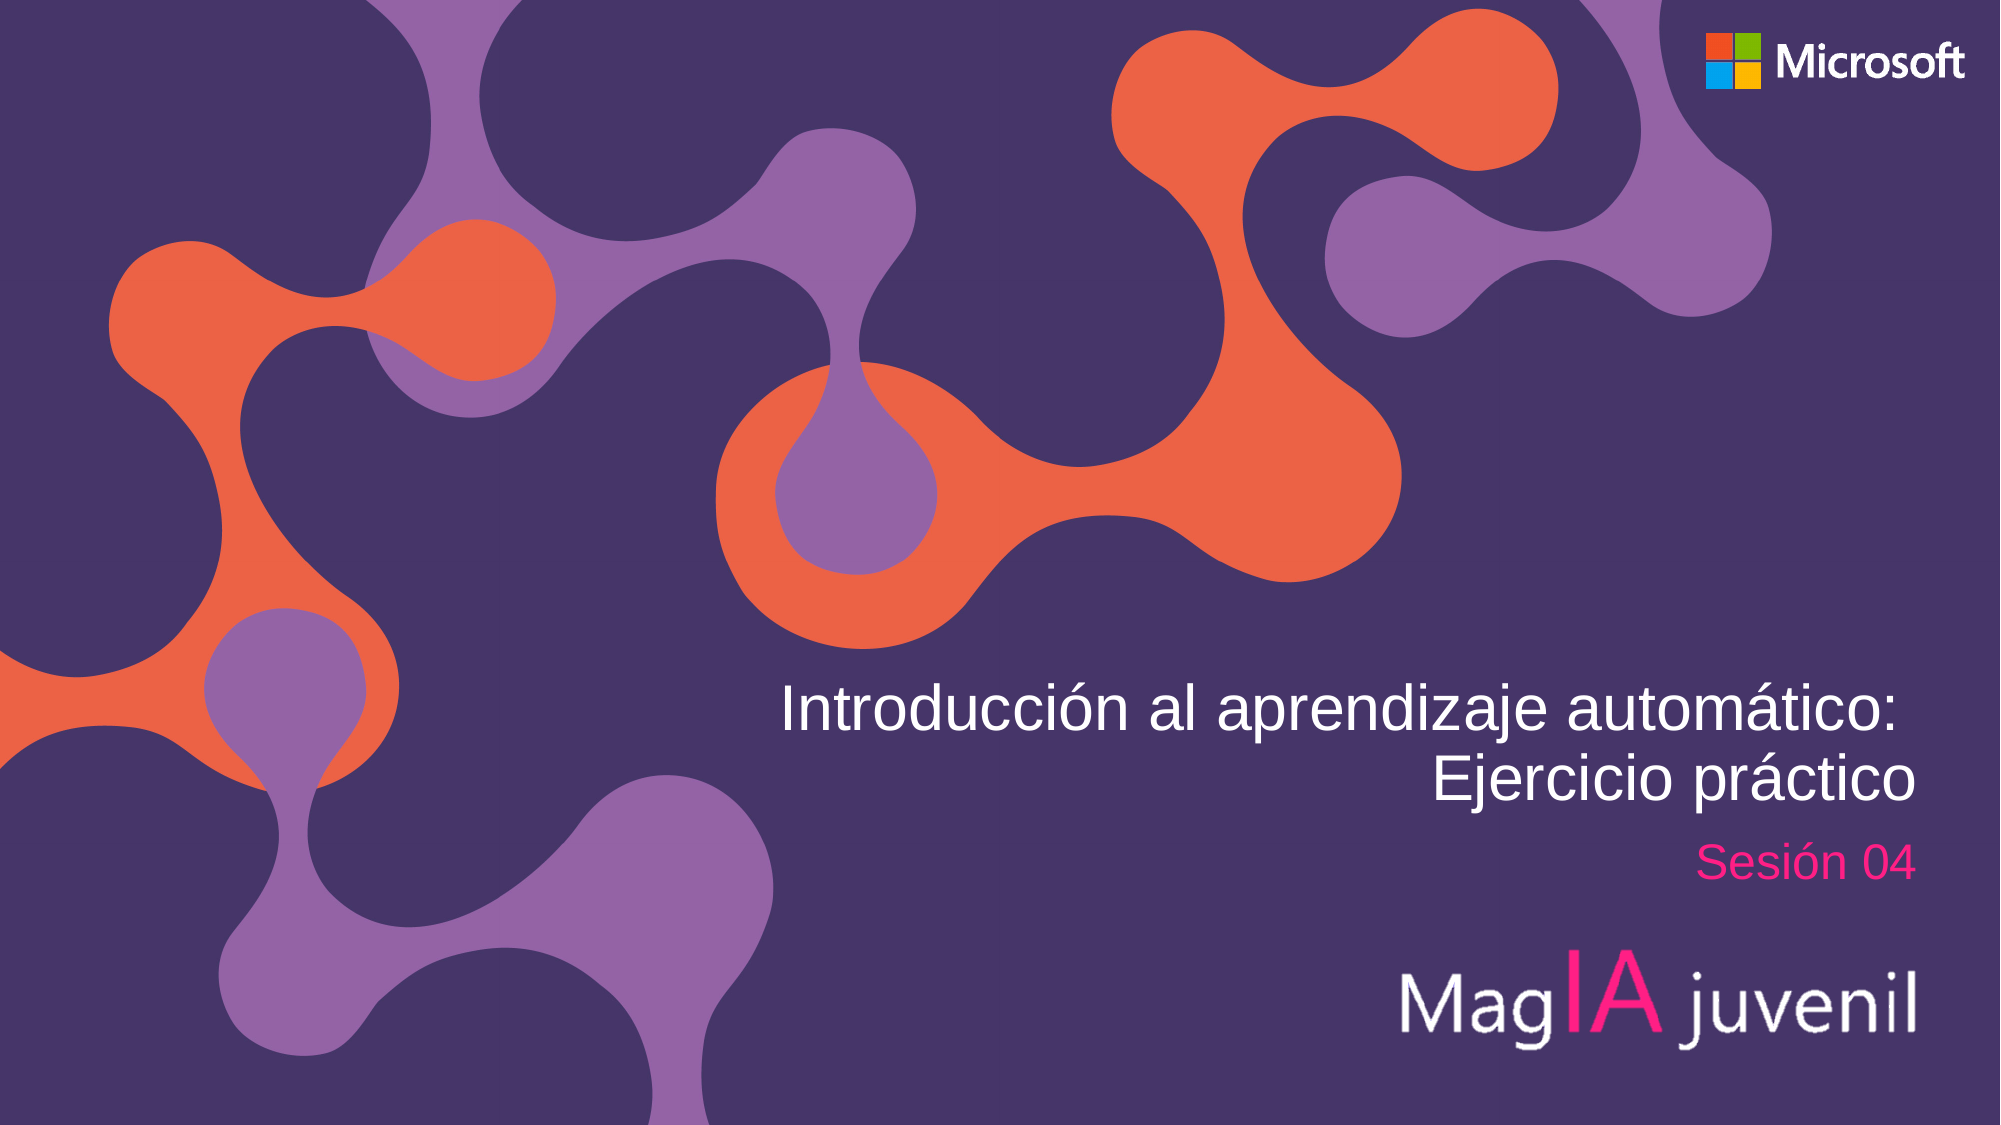

# Introducción al aprendizaje automático: Ejercicio práctico
Sesión 04